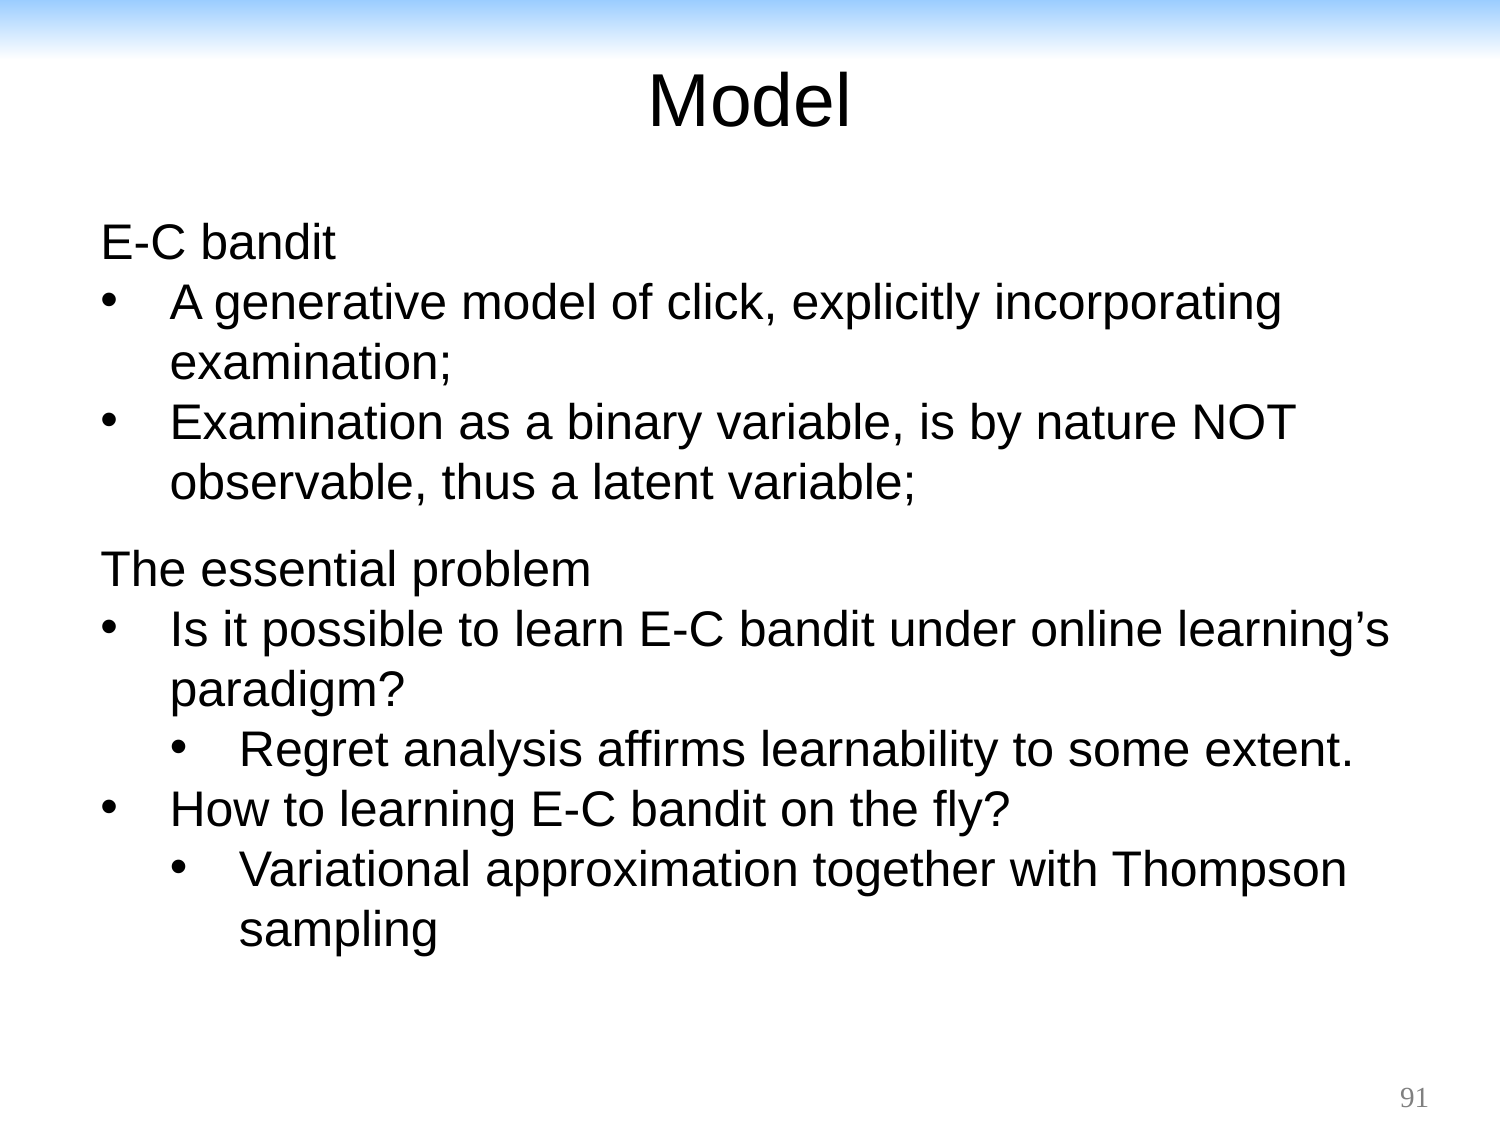

# Model
E-C bandit
A generative model of click, explicitly incorporating examination;
Examination as a binary variable, is by nature NOT observable, thus a latent variable;
The essential problem
Is it possible to learn E-C bandit under online learning’s paradigm?
Regret analysis affirms learnability to some extent.
How to learning E-C bandit on the fly?
Variational approximation together with Thompson sampling